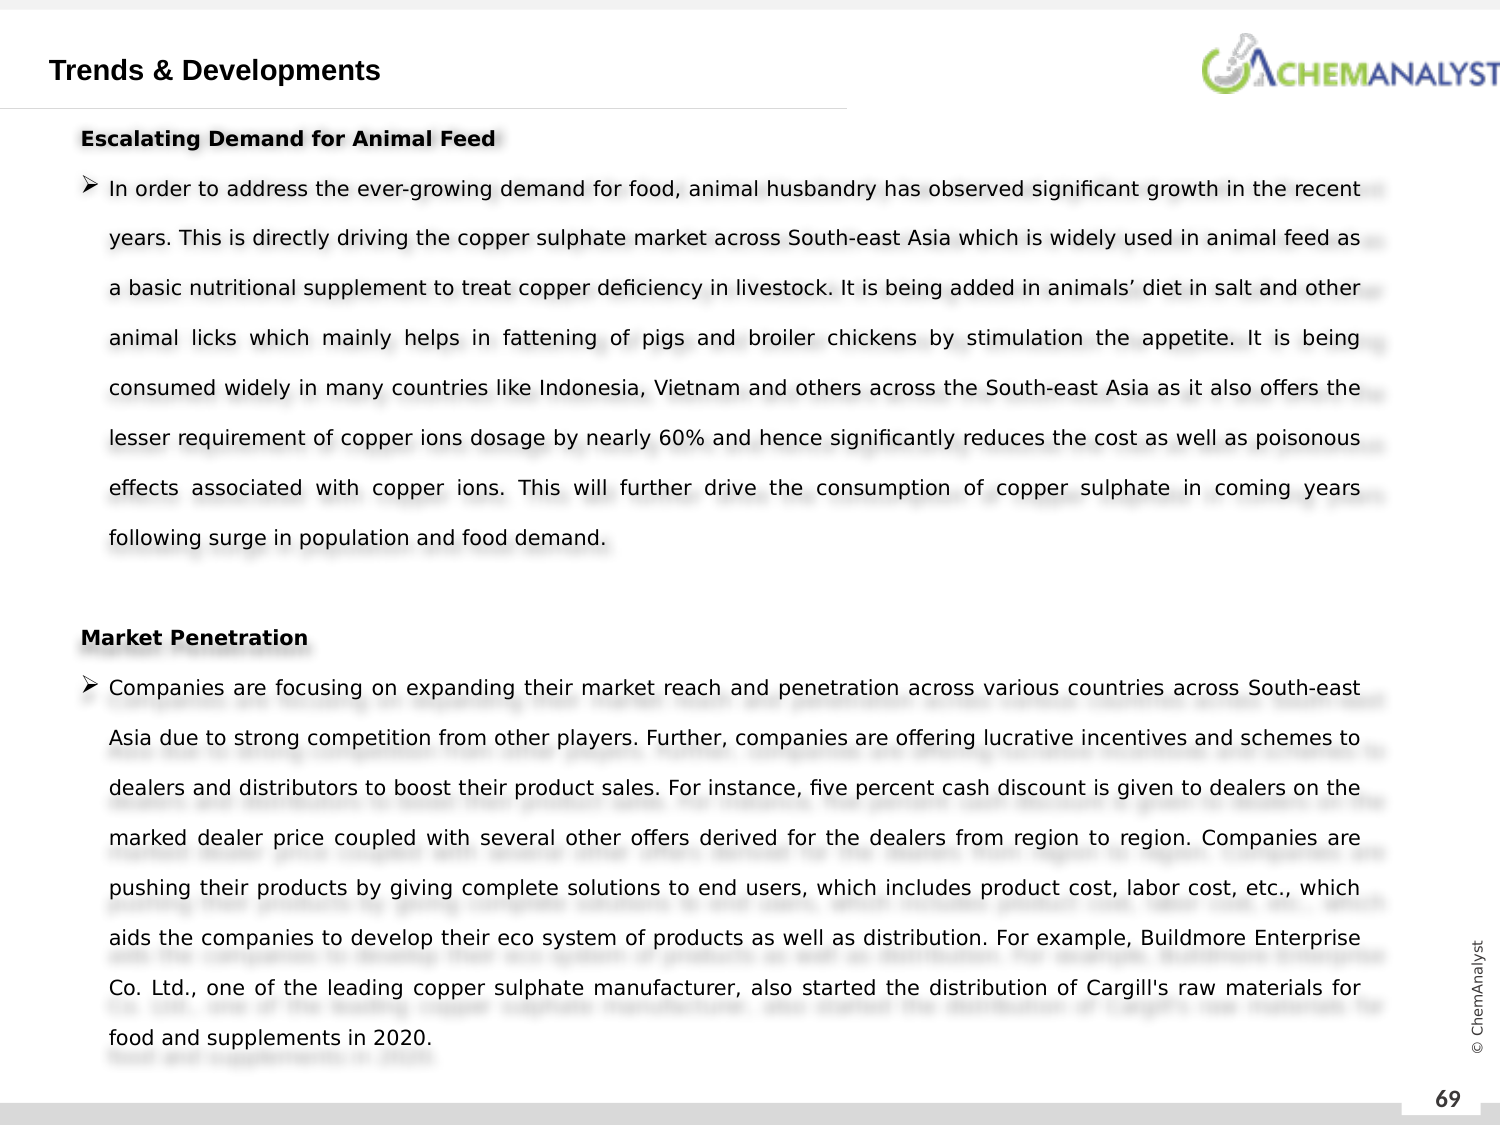

Trends & Developments

Escalating Demand for Animal Feed
In order to address the ever-growing demand for food, animal husbandry has observed significant growth in the recent years. This is directly driving the copper sulphate market across South-east Asia which is widely used in animal feed as a basic nutritional supplement to treat copper deficiency in livestock. It is being added in animals’ diet in salt and other animal licks which mainly helps in fattening of pigs and broiler chickens by stimulation the appetite. It is being consumed widely in many countries like Indonesia, Vietnam and others across the South-east Asia as it also offers the lesser requirement of copper ions dosage by nearly 60% and hence significantly reduces the cost as well as poisonous effects associated with copper ions. This will further drive the consumption of copper sulphate in coming years following surge in population and food demand.

Market Penetration
Companies are focusing on expanding their market reach and penetration across various countries across South-east Asia due to strong competition from other players. Further, companies are offering lucrative incentives and schemes to dealers and distributors to boost their product sales. For instance, five percent cash discount is given to dealers on the marked dealer price coupled with several other offers derived for the dealers from region to region. Companies are pushing their products by giving complete solutions to end users, which includes product cost, labor cost, etc., which aids the companies to develop their eco system of products as well as distribution. For example, Buildmore Enterprise Co. Ltd., one of the leading copper sulphate manufacturer, also started the distribution of Cargill's raw materials for food and supplements in 2020.